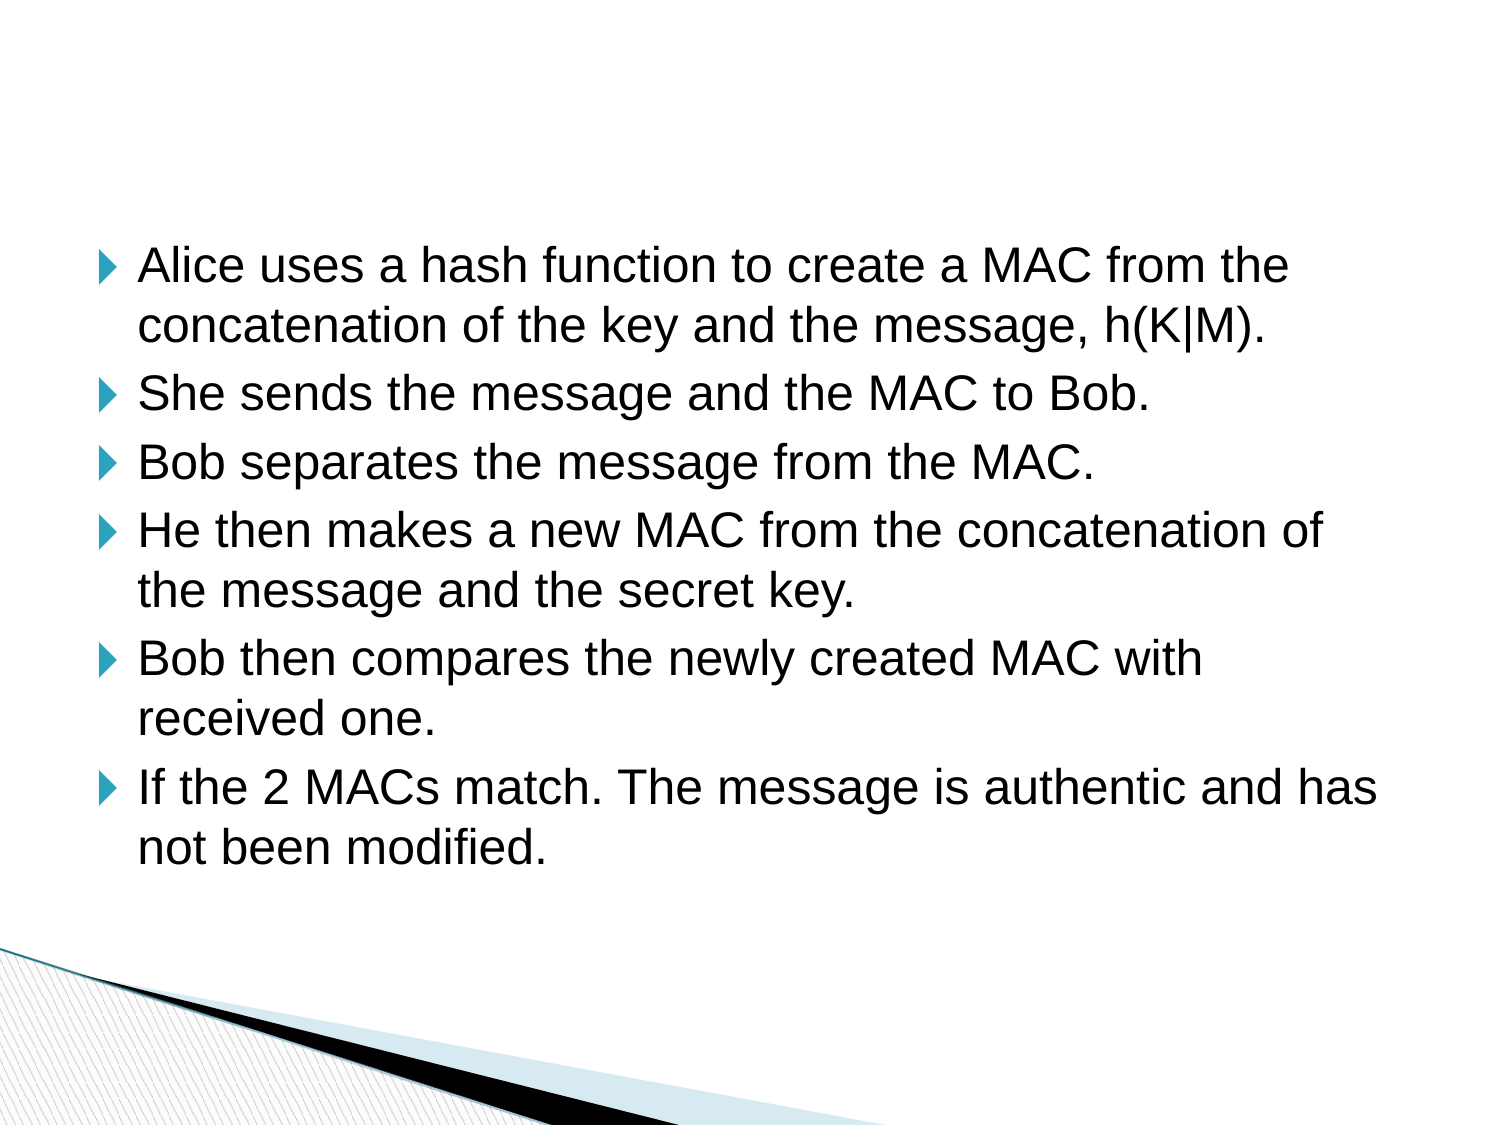

#
Alice uses a hash function to create a MAC from the concatenation of the key and the message, h(K|M).
She sends the message and the MAC to Bob.
Bob separates the message from the MAC.
He then makes a new MAC from the concatenation of the message and the secret key.
Bob then compares the newly created MAC with received one.
If the 2 MACs match. The message is authentic and has not been modified.